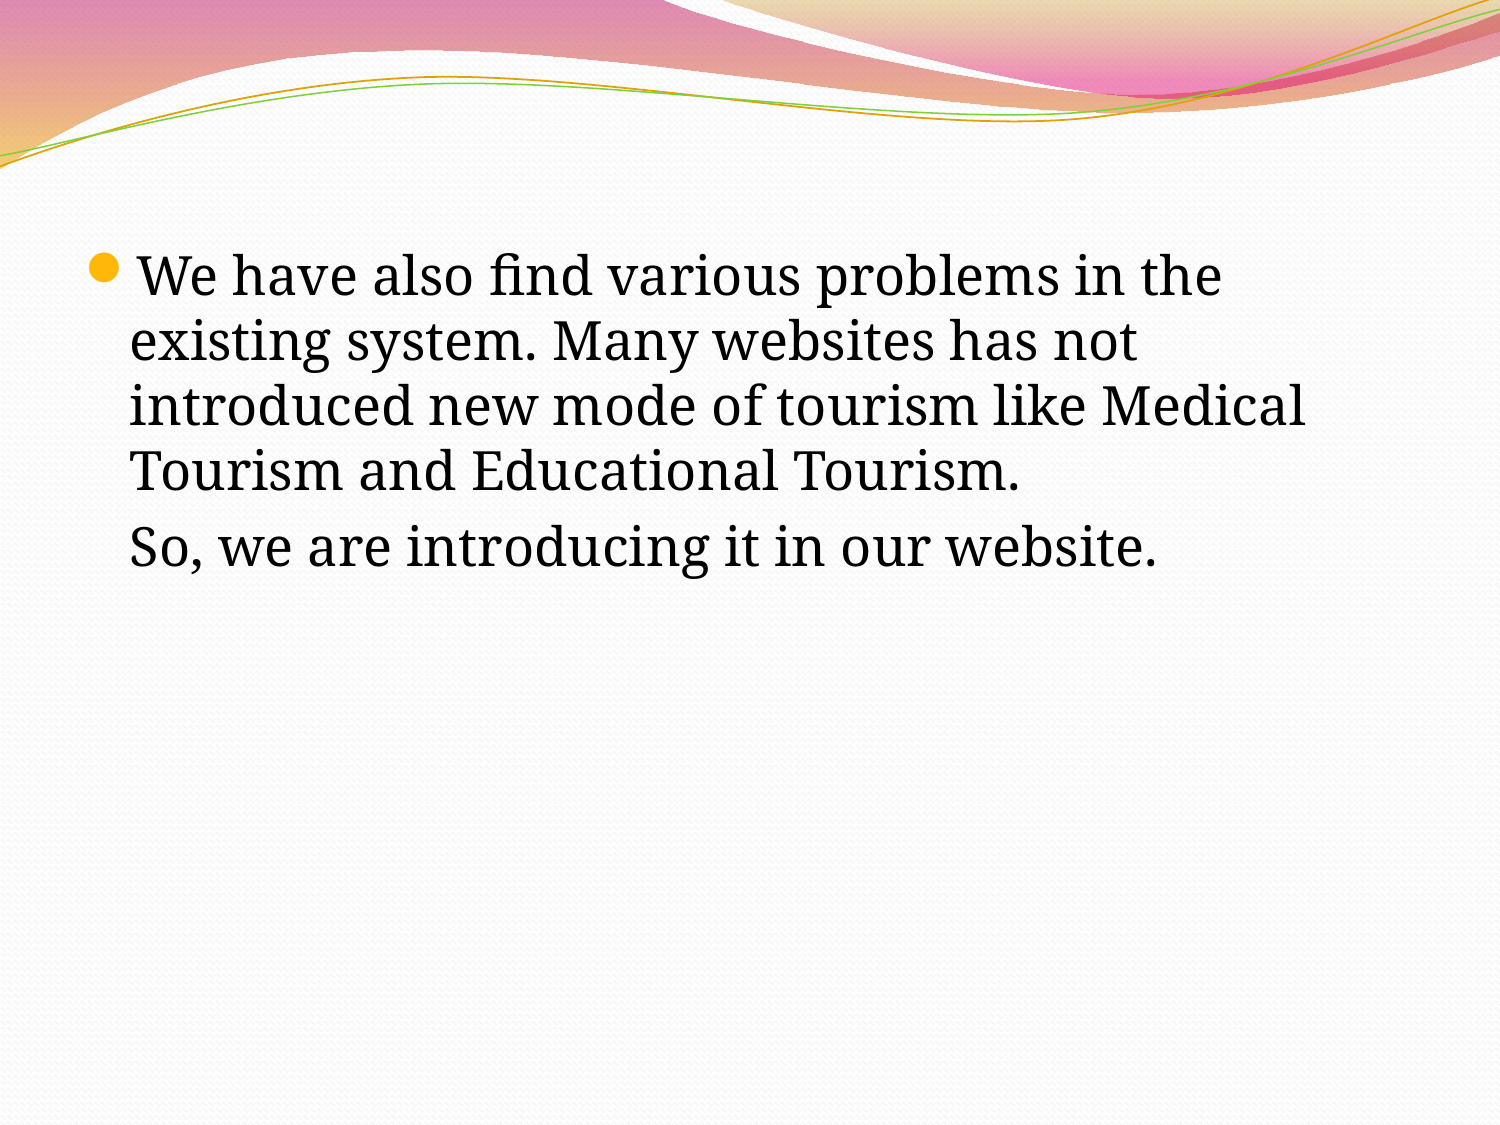

We have also find various problems in the existing system. Many websites has not introduced new mode of tourism like Medical Tourism and Educational Tourism.
	So, we are introducing it in our website.